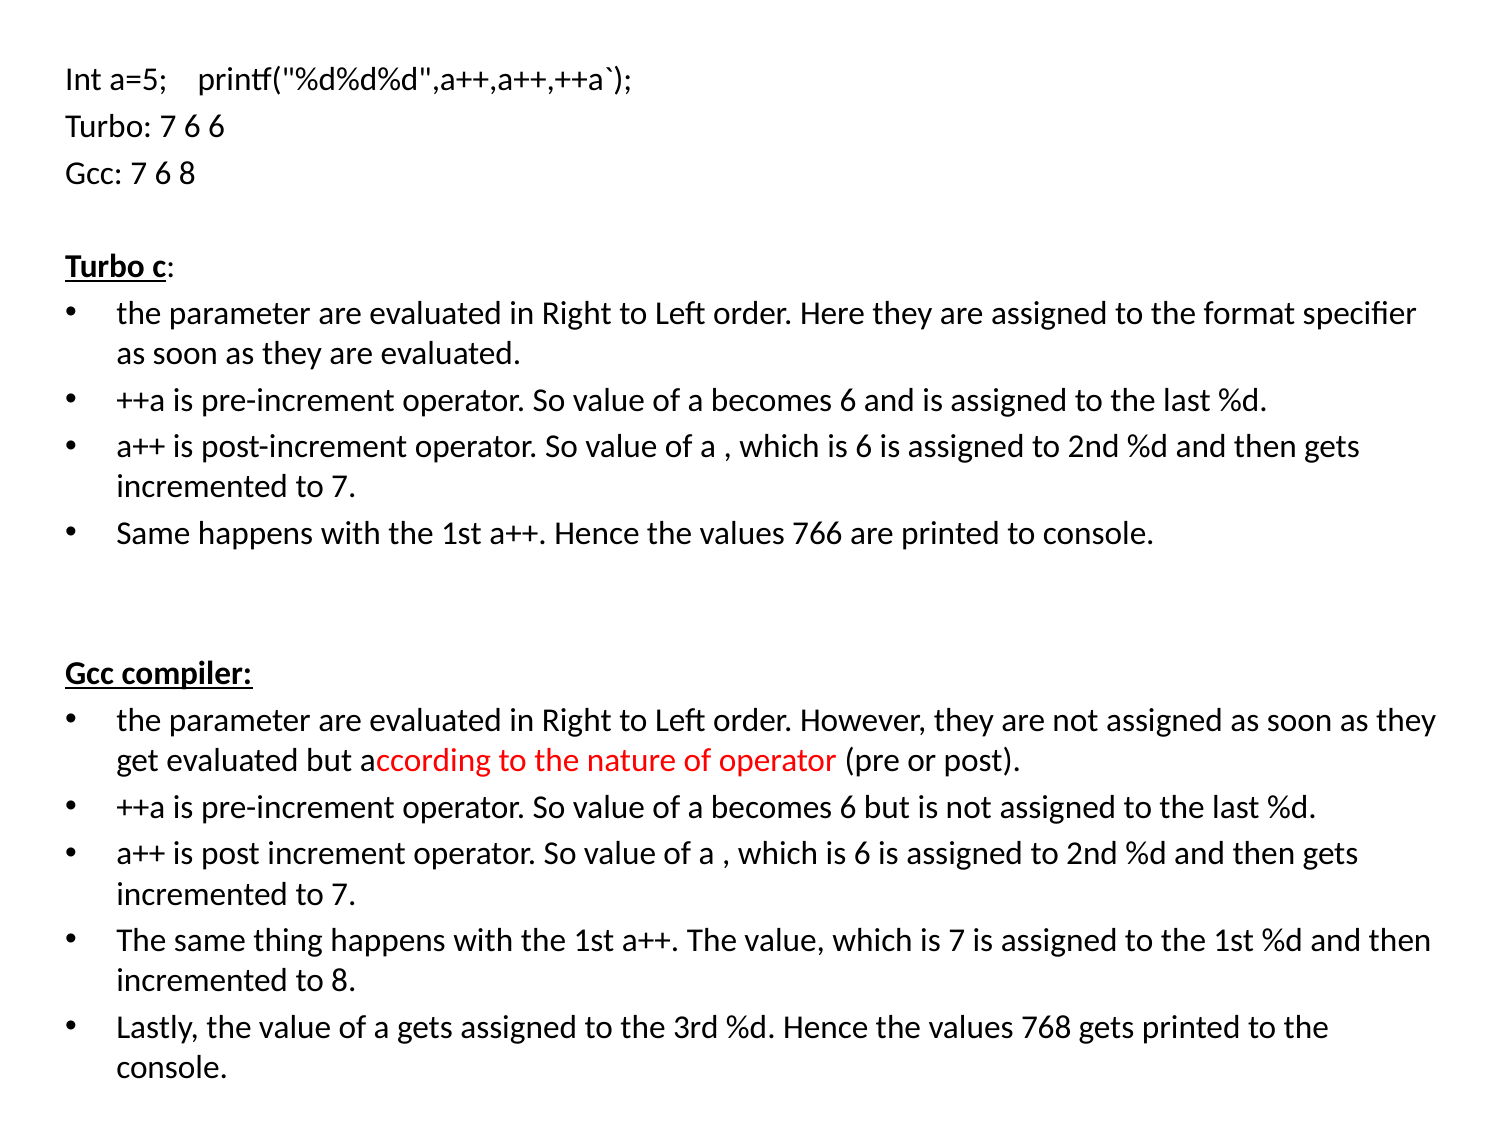

Int a=5;    printf("%d%d%d",a++,a++,++a`);
Turbo: 7 6 6
Gcc: 7 6 8

Turbo c:
the parameter are evaluated in Right to Left order. Here they are assigned to the format specifier as soon as they are evaluated.
++a is pre-increment operator. So value of a becomes 6 and is assigned to the last %d.
a++ is post-increment operator. So value of a , which is 6 is assigned to 2nd %d and then gets incremented to 7.
Same happens with the 1st a++. Hence the values 766 are printed to console.

Gcc compiler:
the parameter are evaluated in Right to Left order. However, they are not assigned as soon as they get evaluated but according to the nature of operator (pre or post).
++a is pre-increment operator. So value of a becomes 6 but is not assigned to the last %d.
a++ is post increment operator. So value of a , which is 6 is assigned to 2nd %d and then gets incremented to 7.
The same thing happens with the 1st a++. The value, which is 7 is assigned to the 1st %d and then incremented to 8.
Lastly, the value of a gets assigned to the 3rd %d. Hence the values 768 gets printed to the console.